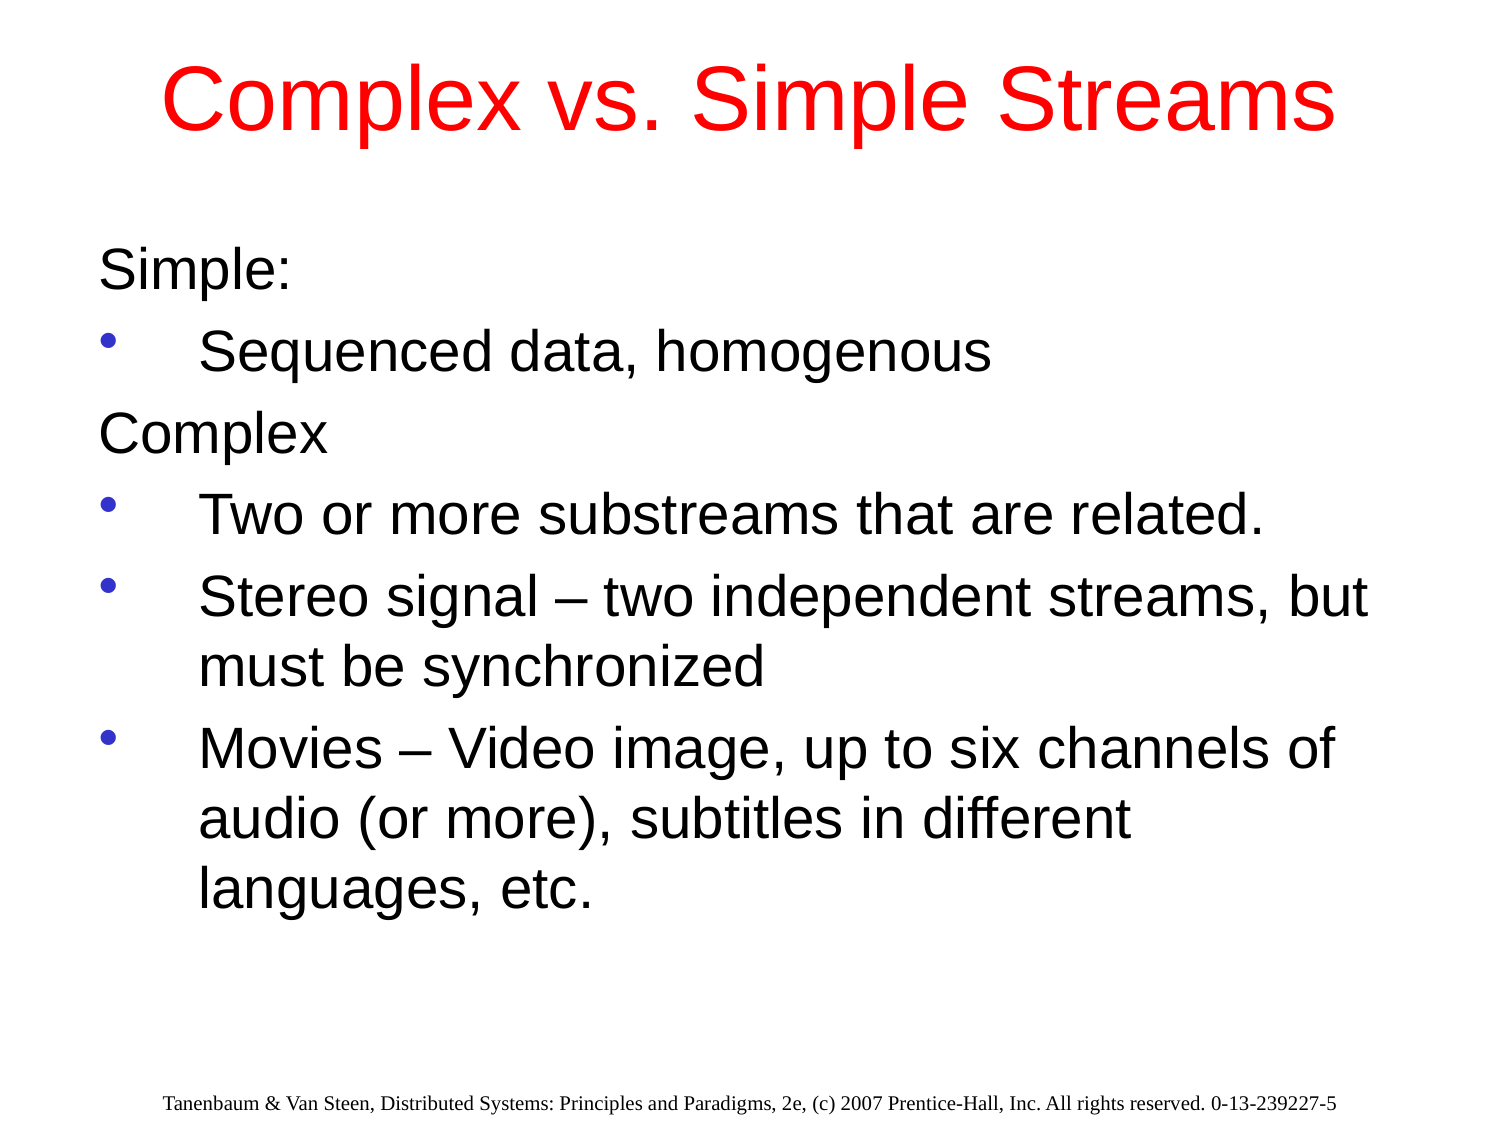

# Complex vs. Simple Streams
Simple:
Sequenced data, homogenous
Complex
Two or more substreams that are related.
Stereo signal – two independent streams, but must be synchronized
Movies – Video image, up to six channels of audio (or more), subtitles in different languages, etc.
Tanenbaum & Van Steen, Distributed Systems: Principles and Paradigms, 2e, (c) 2007 Prentice-Hall, Inc. All rights reserved. 0-13-239227-5